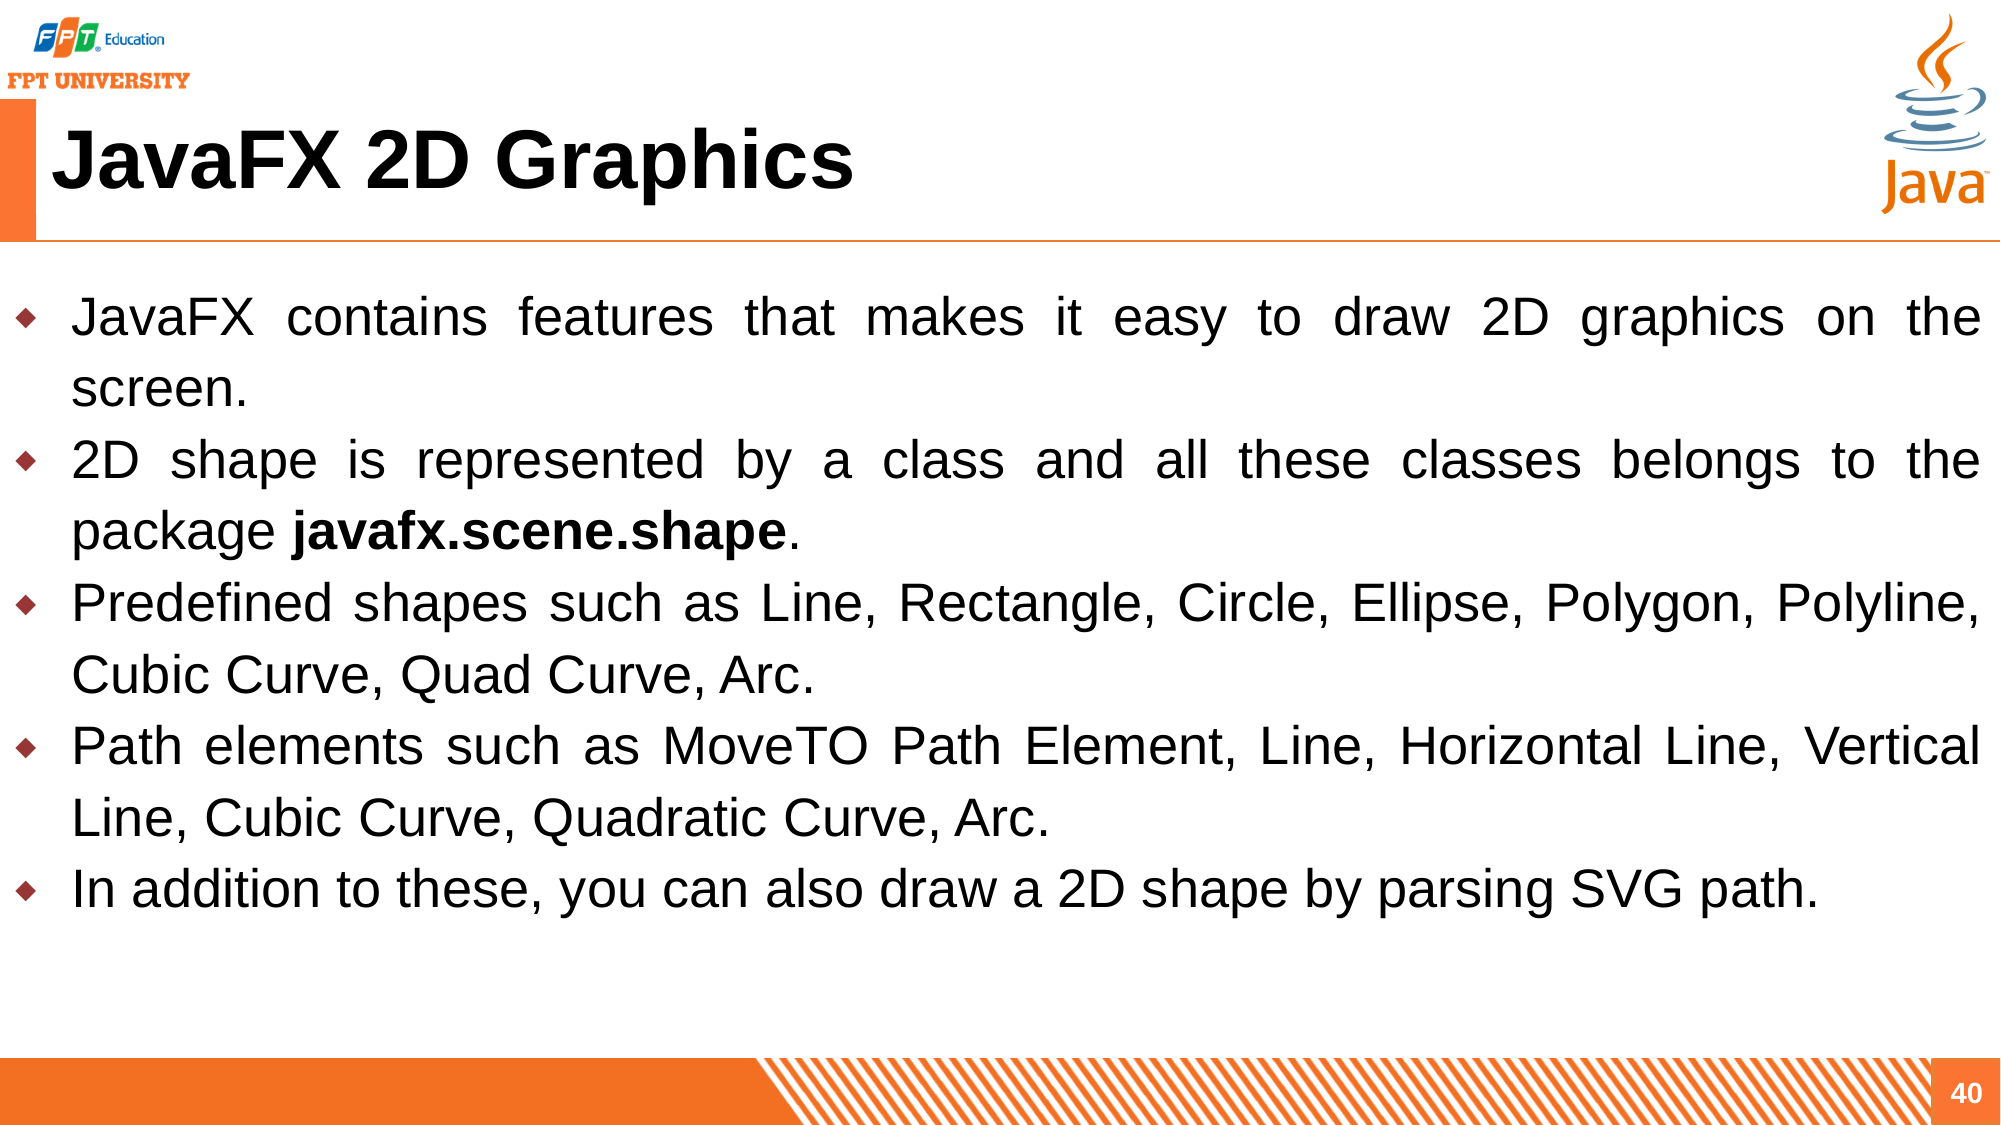

# JavaFX 2D Graphics
JavaFX contains features that makes it easy to draw 2D graphics on the screen.
2D shape is represented by a class and all these classes belongs to the package javafx.scene.shape.
Predefined shapes such as Line, Rectangle, Circle, Ellipse, Polygon, Polyline, Cubic Curve, Quad Curve, Arc.
Path elements such as MoveTO Path Element, Line, Horizontal Line, Vertical Line, Cubic Curve, Quadratic Curve, Arc.
In addition to these, you can also draw a 2D shape by parsing SVG path.

40